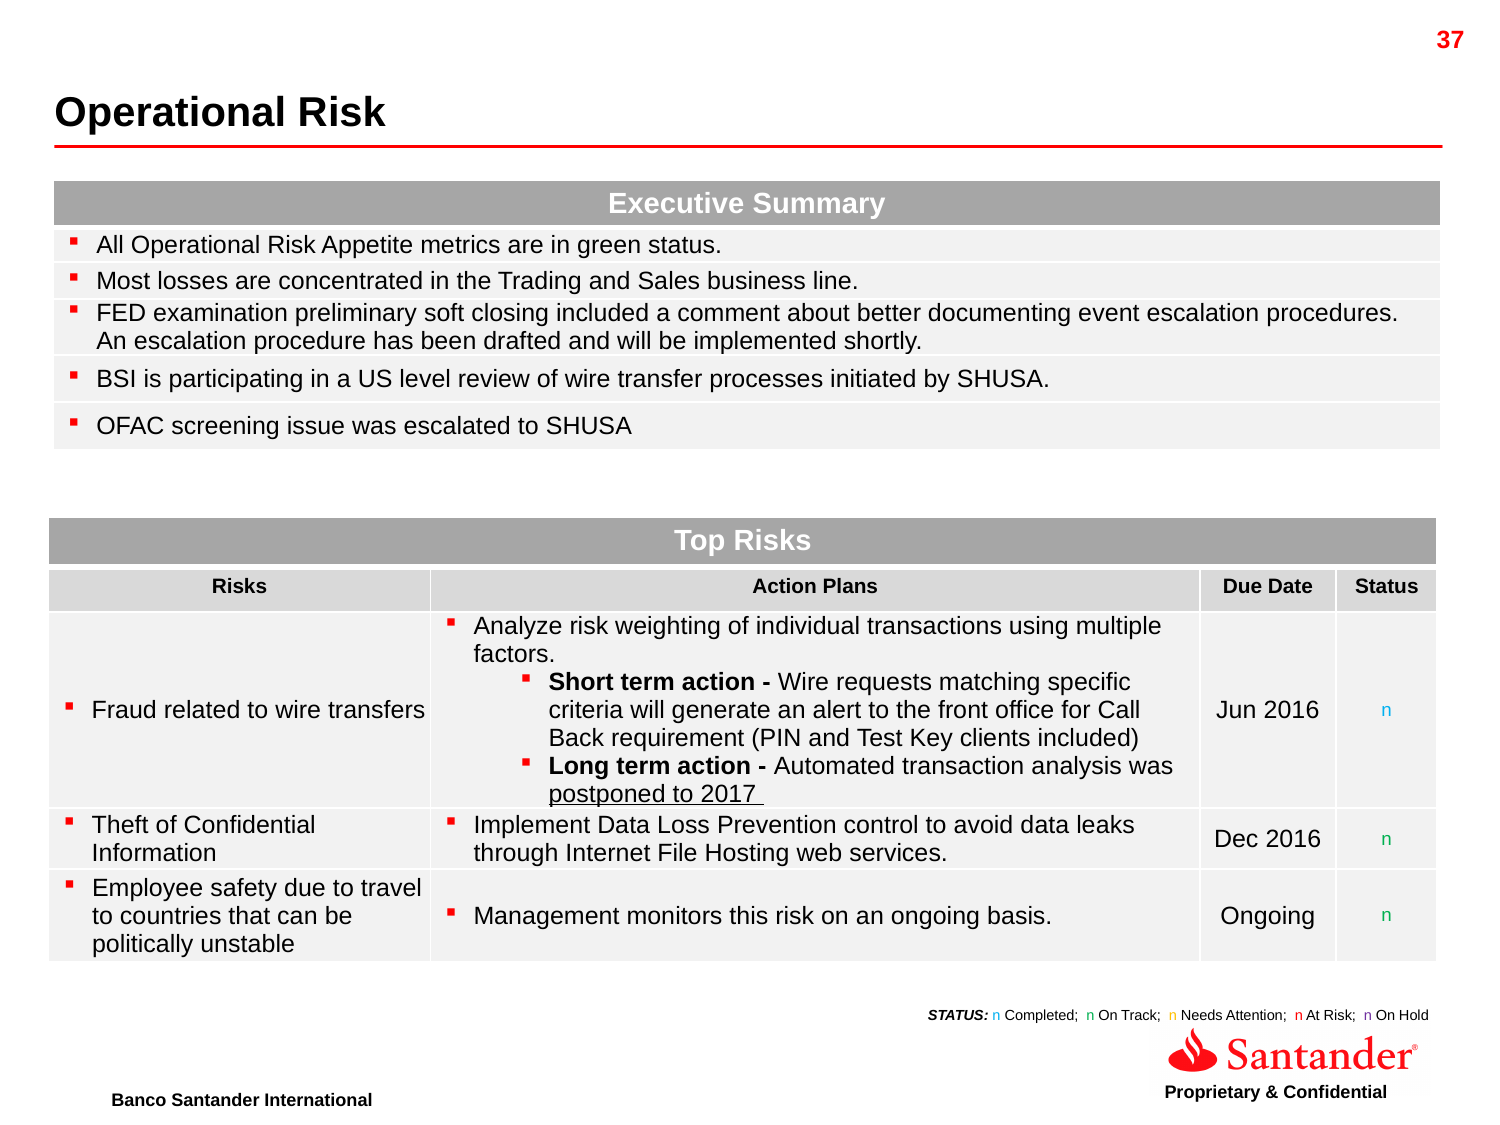

Operational Risk
| Executive Summary |
| --- |
| All Operational Risk Appetite metrics are in green status. |
| Most losses are concentrated in the Trading and Sales business line. |
| FED examination preliminary soft closing included a comment about better documenting event escalation procedures. An escalation procedure has been drafted and will be implemented shortly. |
| BSI is participating in a US level review of wire transfer processes initiated by SHUSA. |
| OFAC screening issue was escalated to SHUSA |
| Top Risks |  |  |  |
| --- | --- | --- | --- |
| Risks | Action Plans | Due Date | Status |
| Fraud related to wire transfers | Analyze risk weighting of individual transactions using multiple factors. Short term action - Wire requests matching specific criteria will generate an alert to the front office for Call Back requirement (PIN and Test Key clients included) Long term action - Automated transaction analysis was postponed to 2017 | Jun 2016 | n |
| Theft of Confidential Information | Implement Data Loss Prevention control to avoid data leaks through Internet File Hosting web services. | Dec 2016 | n |
| Employee safety due to travel to countries that can be politically unstable | Management monitors this risk on an ongoing basis. | Ongoing | n |
STATUS: n Completed;  n On Track;  n Needs Attention;  n At Risk;  n On Hold